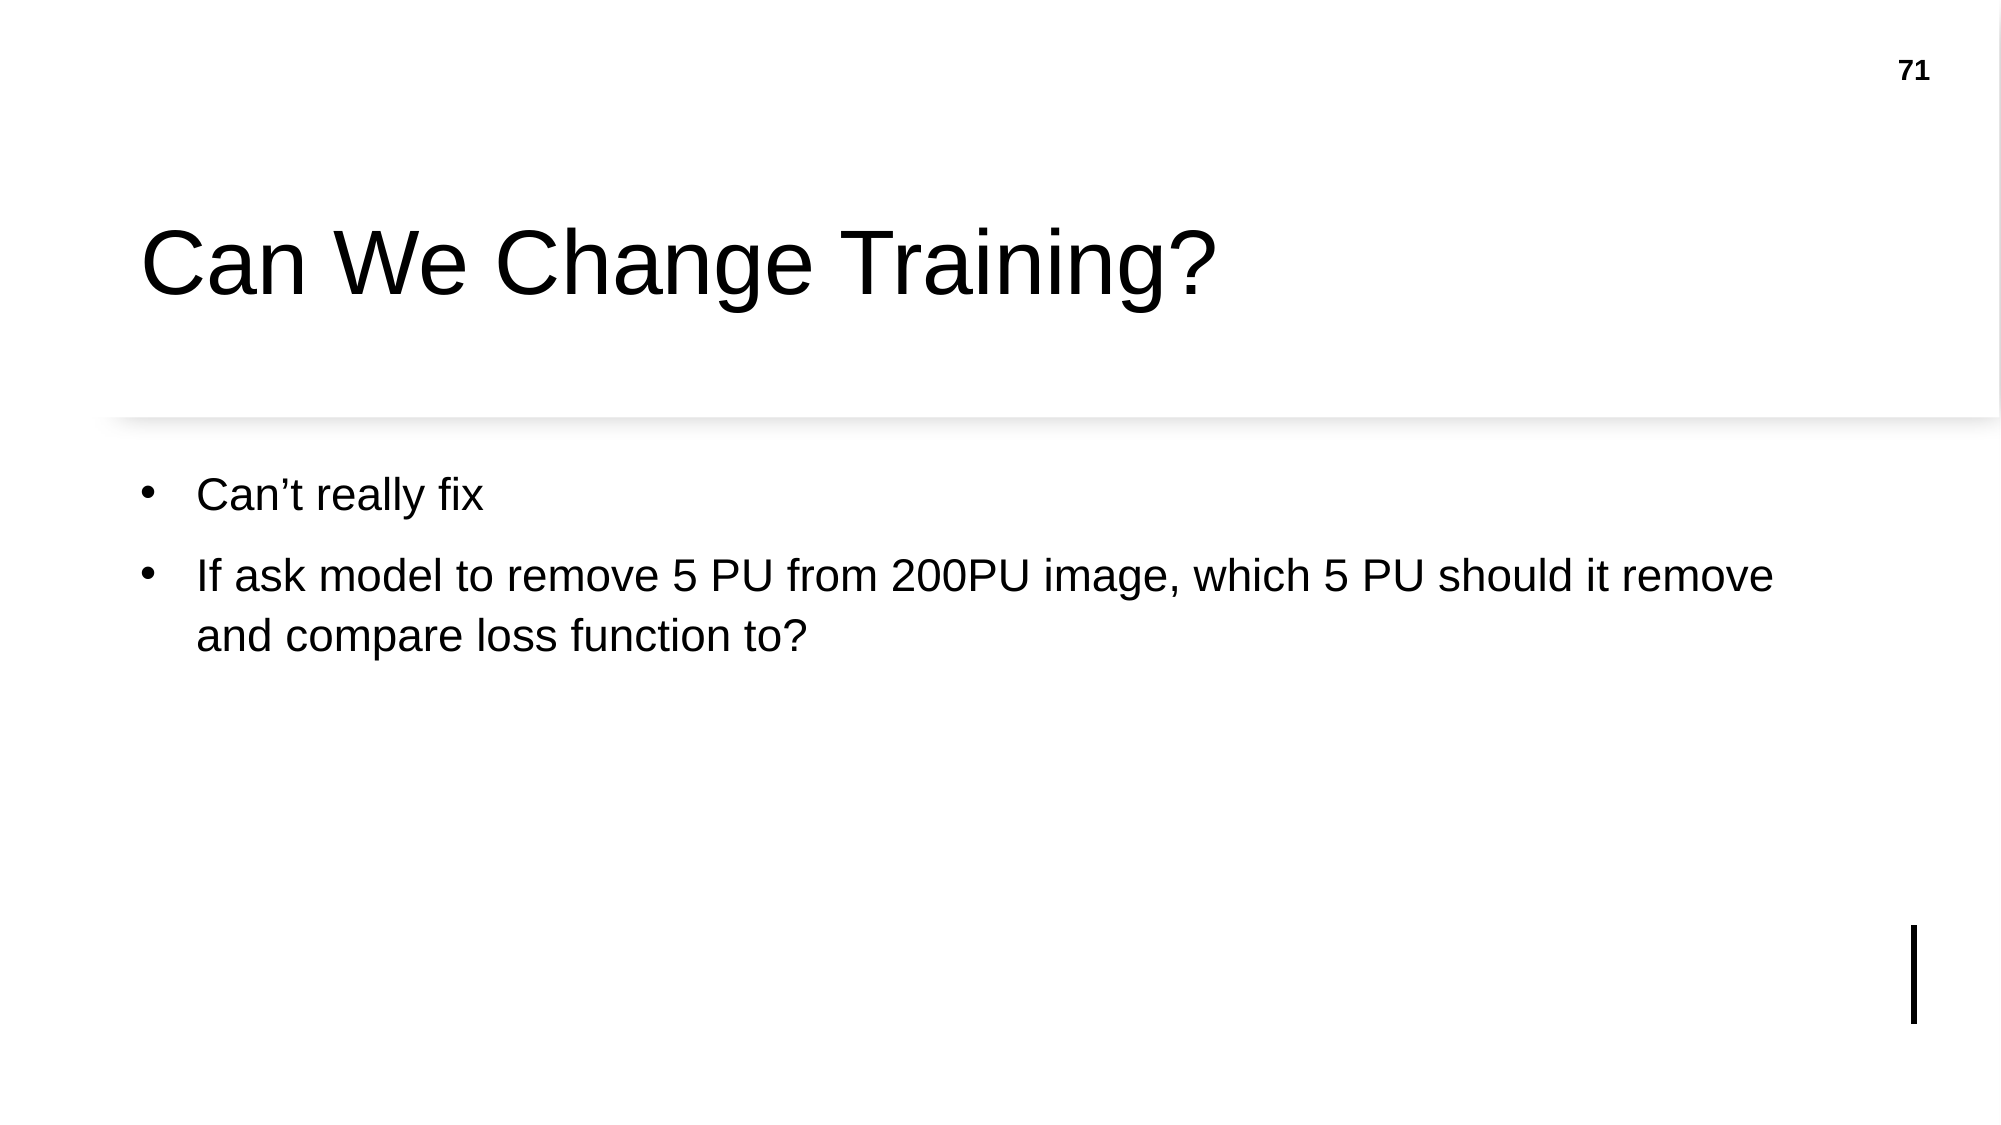

71
# Can We Change Training?
Can’t really fix
If ask model to remove 5 PU from 200PU image, which 5 PU should it remove and compare loss function to?